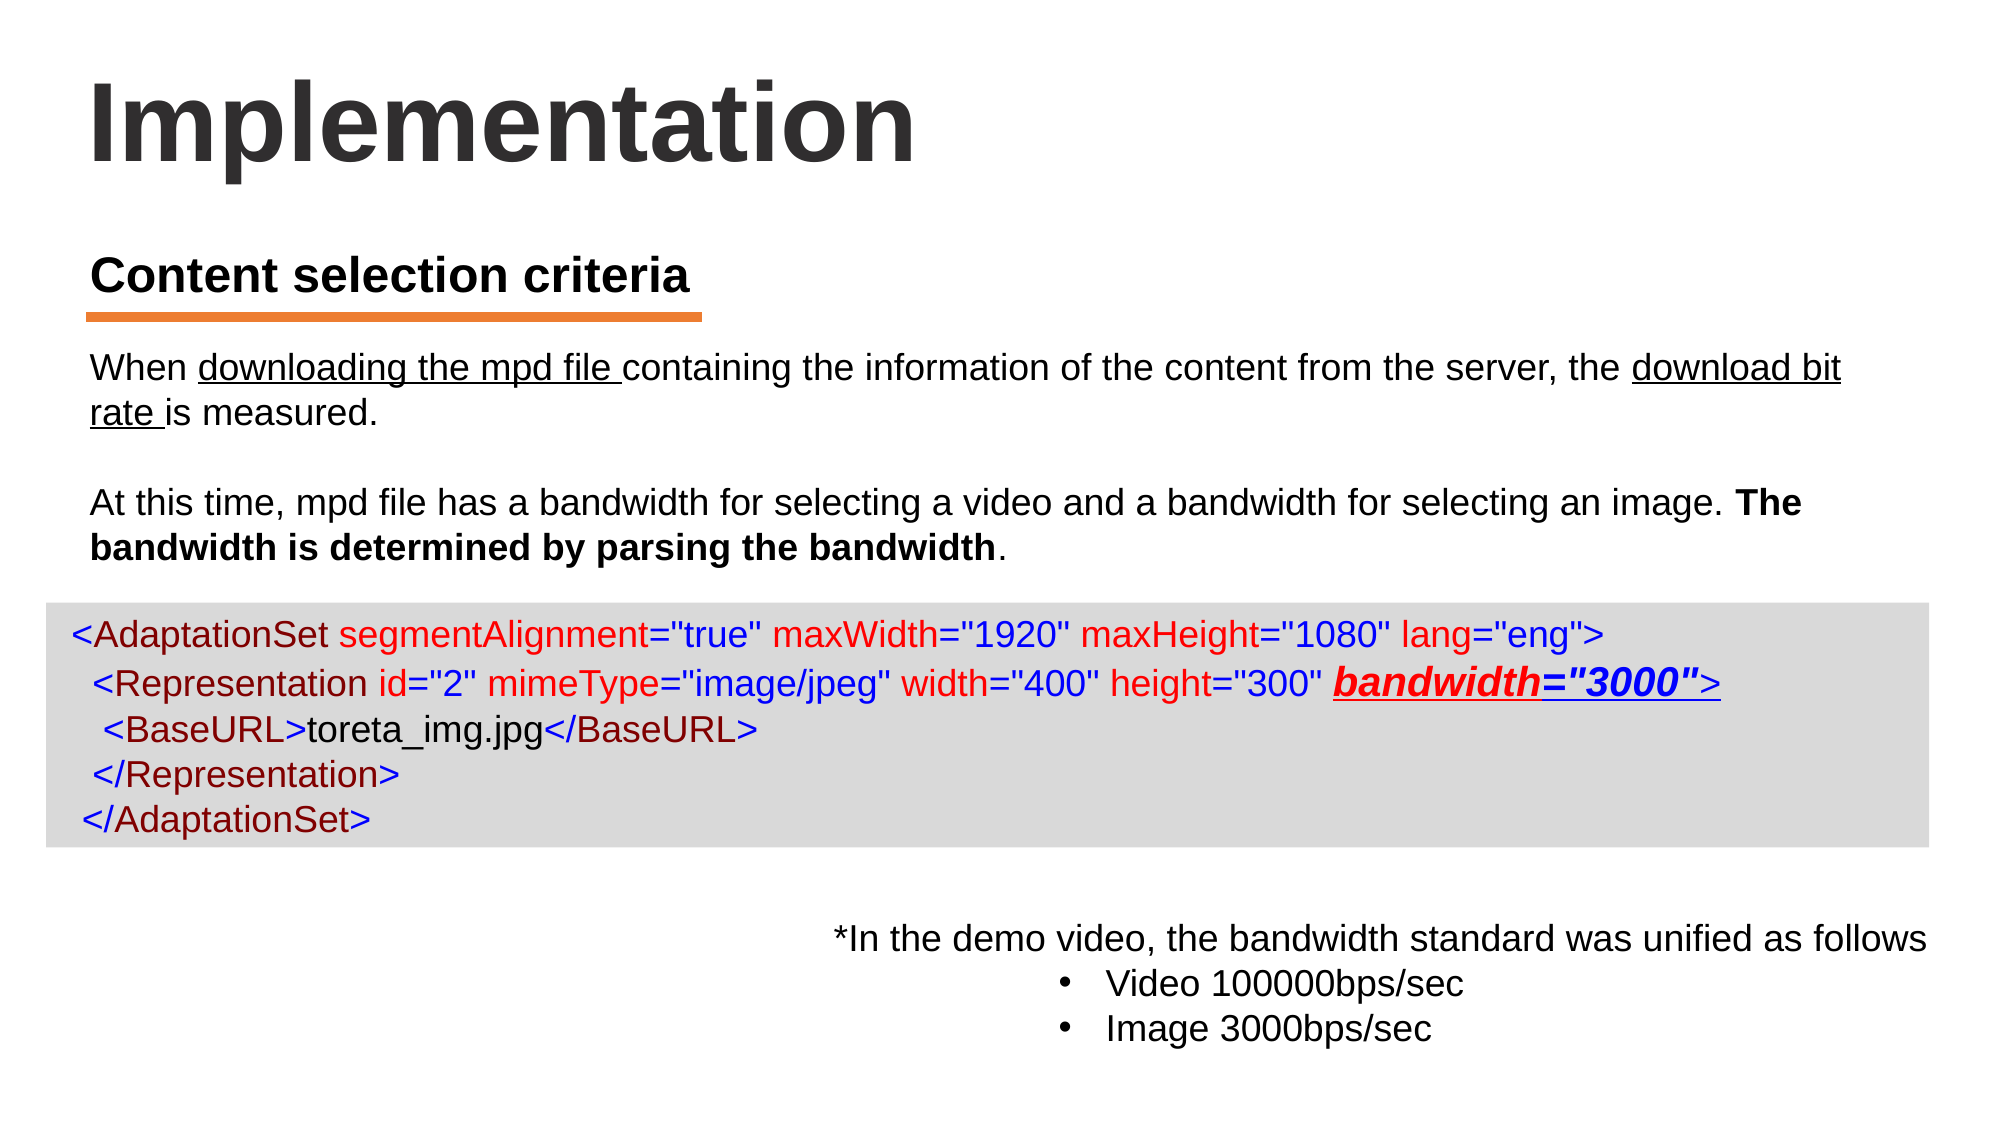

Implementation

# Content selection criteria
When downloading the mpd file containing the information of the content from the server, the download bit rate is measured.

At this time, mpd file has a bandwidth for selecting a video and a bandwidth for selecting an image. The bandwidth is determined by parsing the bandwidth.

 <AdaptationSet segmentAlignment="true" maxWidth="1920" maxHeight="1080" lang="eng">
   <Representation id="2" mimeType="image/jpeg" width="400" height="300" bandwidth="3000">
    <BaseURL>toreta_img.jpg</BaseURL>
   </Representation>
  </AdaptationSet>
*In the demo video, the bandwidth standard was unified as follows
Video 100000bps/sec
Image 3000bps/sec